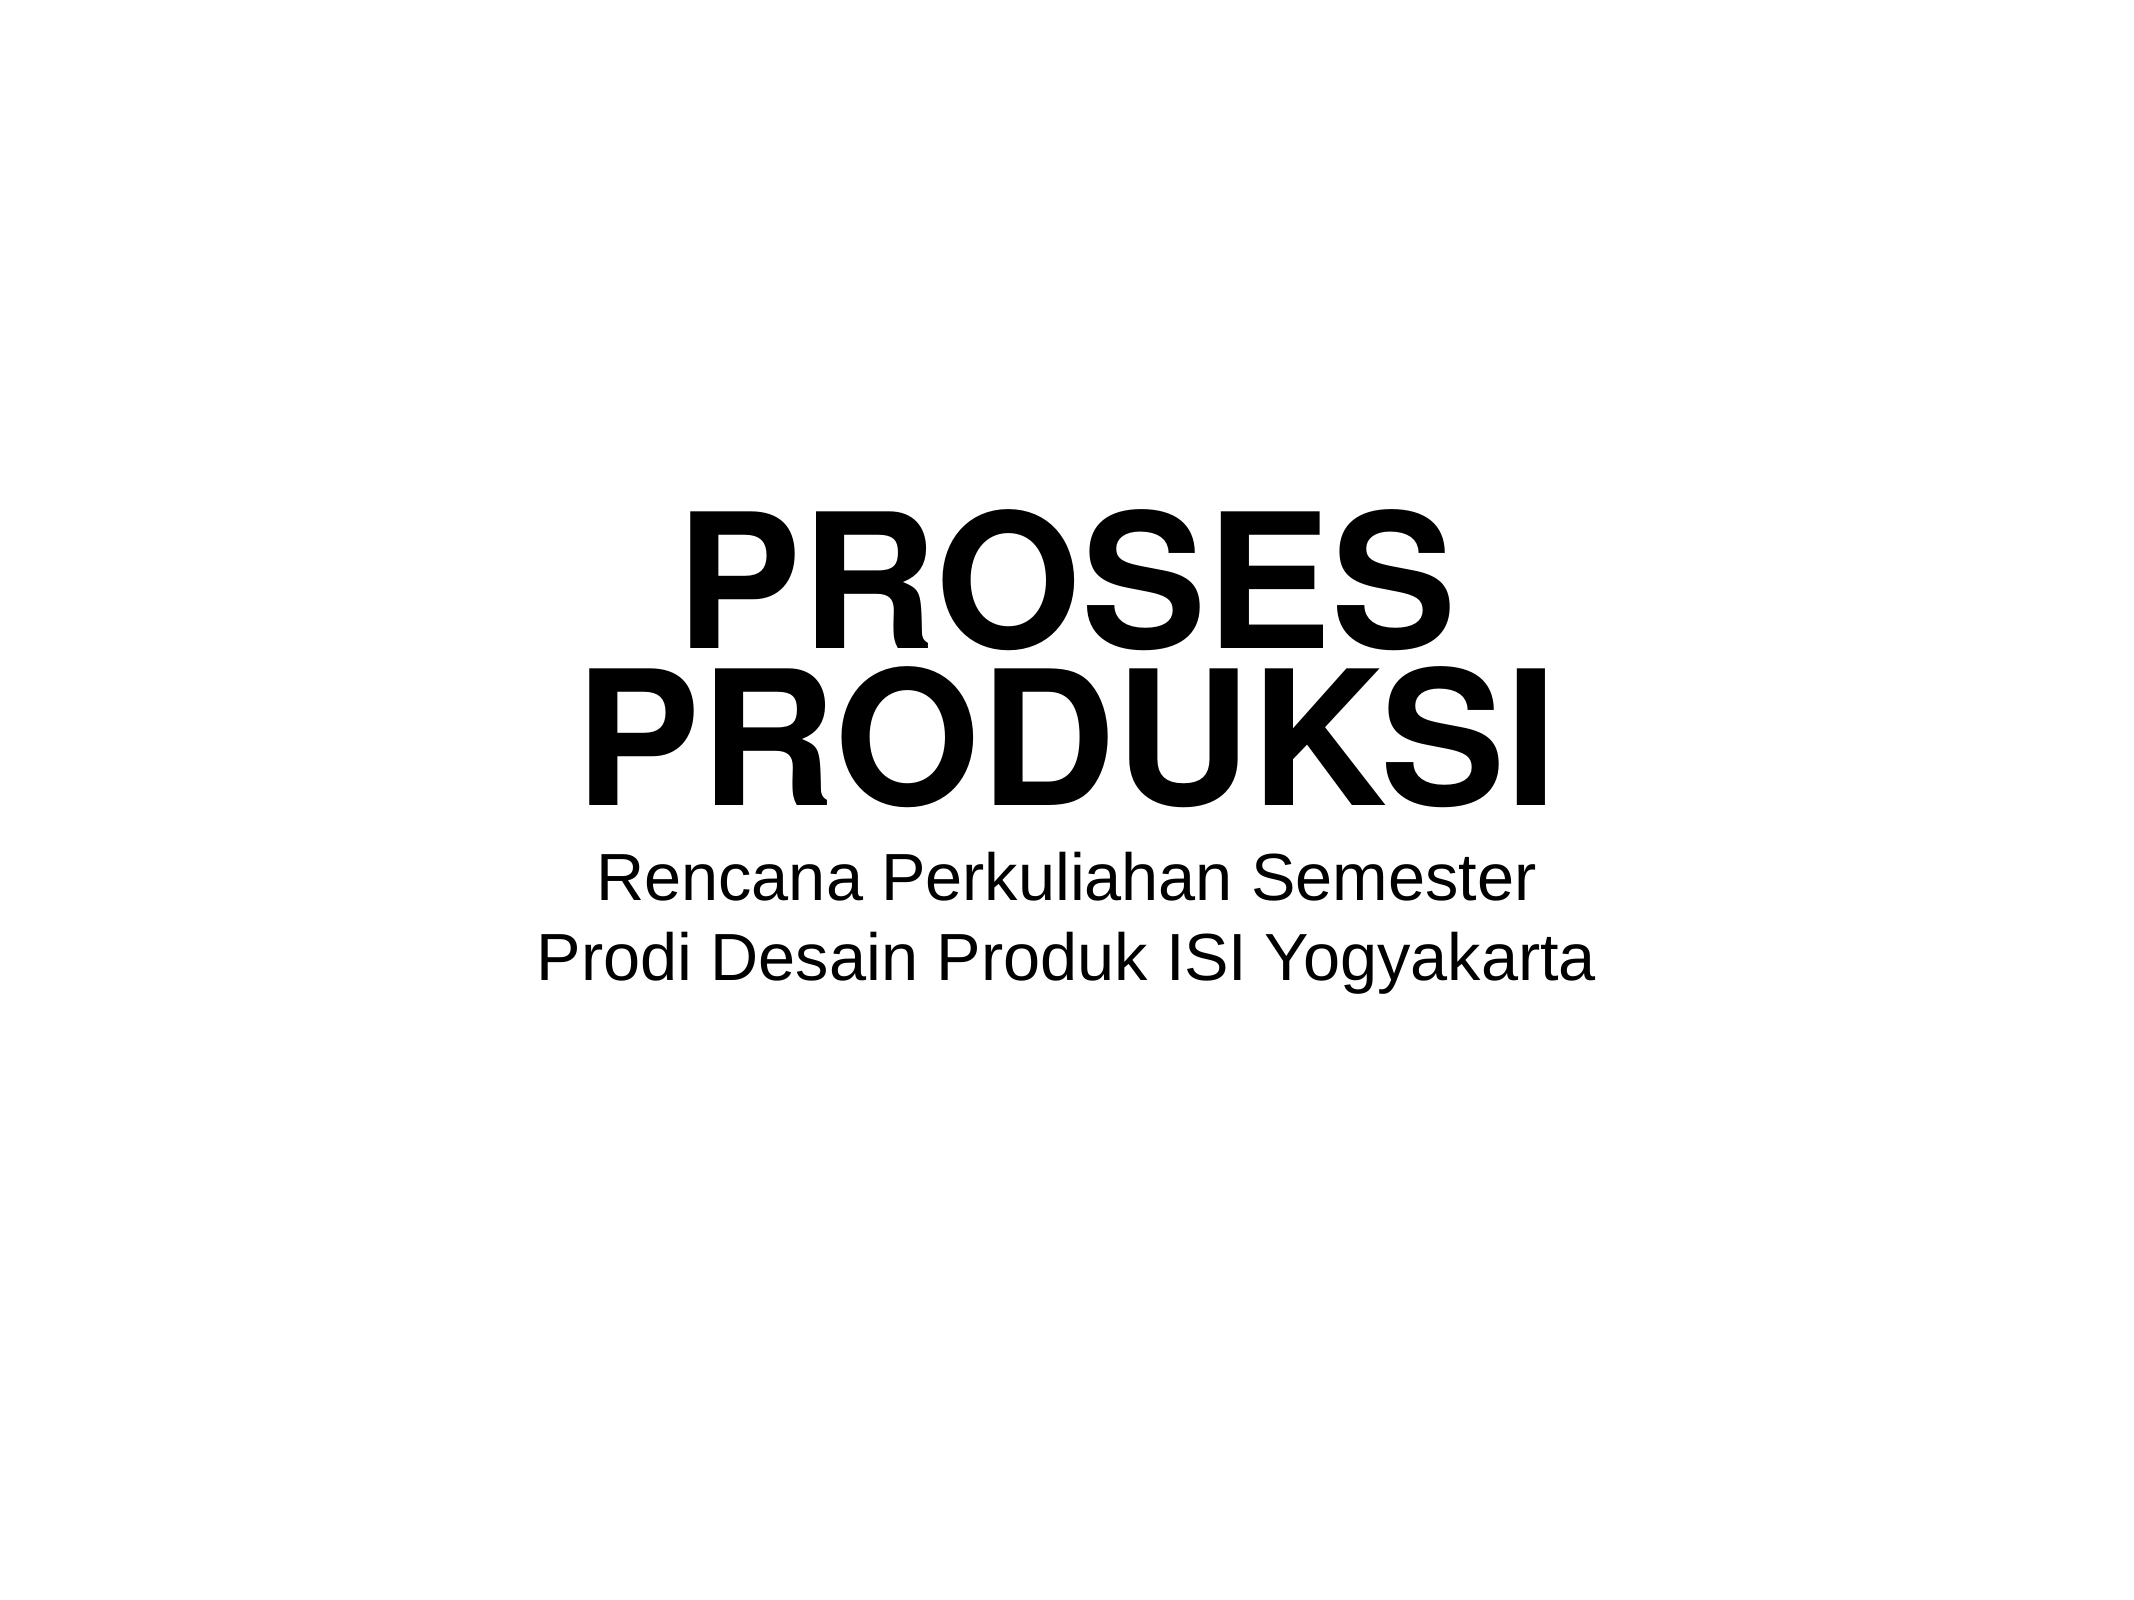

# PROSES
PRODUKSI
Rencana Perkuliahan Semester
Prodi Desain Produk ISI Yogyakarta